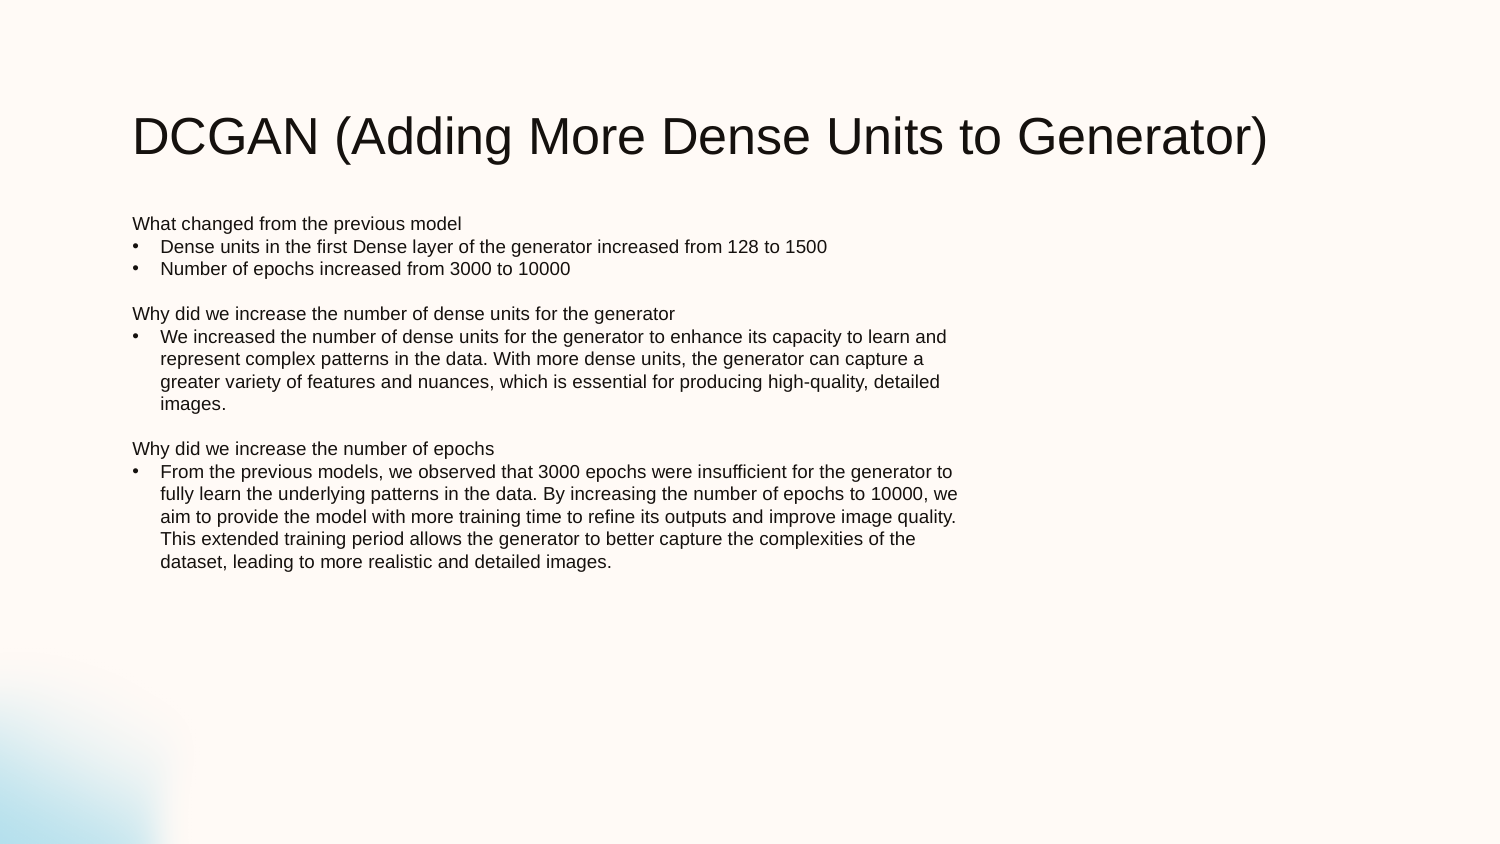

# DCGAN (Adding More Dense Units to Generator)
What changed from the previous model
Dense units in the first Dense layer of the generator increased from 128 to 1500
Number of epochs increased from 3000 to 10000

Why did we increase the number of dense units for the generator
We increased the number of dense units for the generator to enhance its capacity to learn and represent complex patterns in the data. With more dense units, the generator can capture a greater variety of features and nuances, which is essential for producing high-quality, detailed images.

Why did we increase the number of epochs
From the previous models, we observed that 3000 epochs were insufficient for the generator to fully learn the underlying patterns in the data. By increasing the number of epochs to 10000, we aim to provide the model with more training time to refine its outputs and improve image quality. This extended training period allows the generator to better capture the complexities of the dataset, leading to more realistic and detailed images.